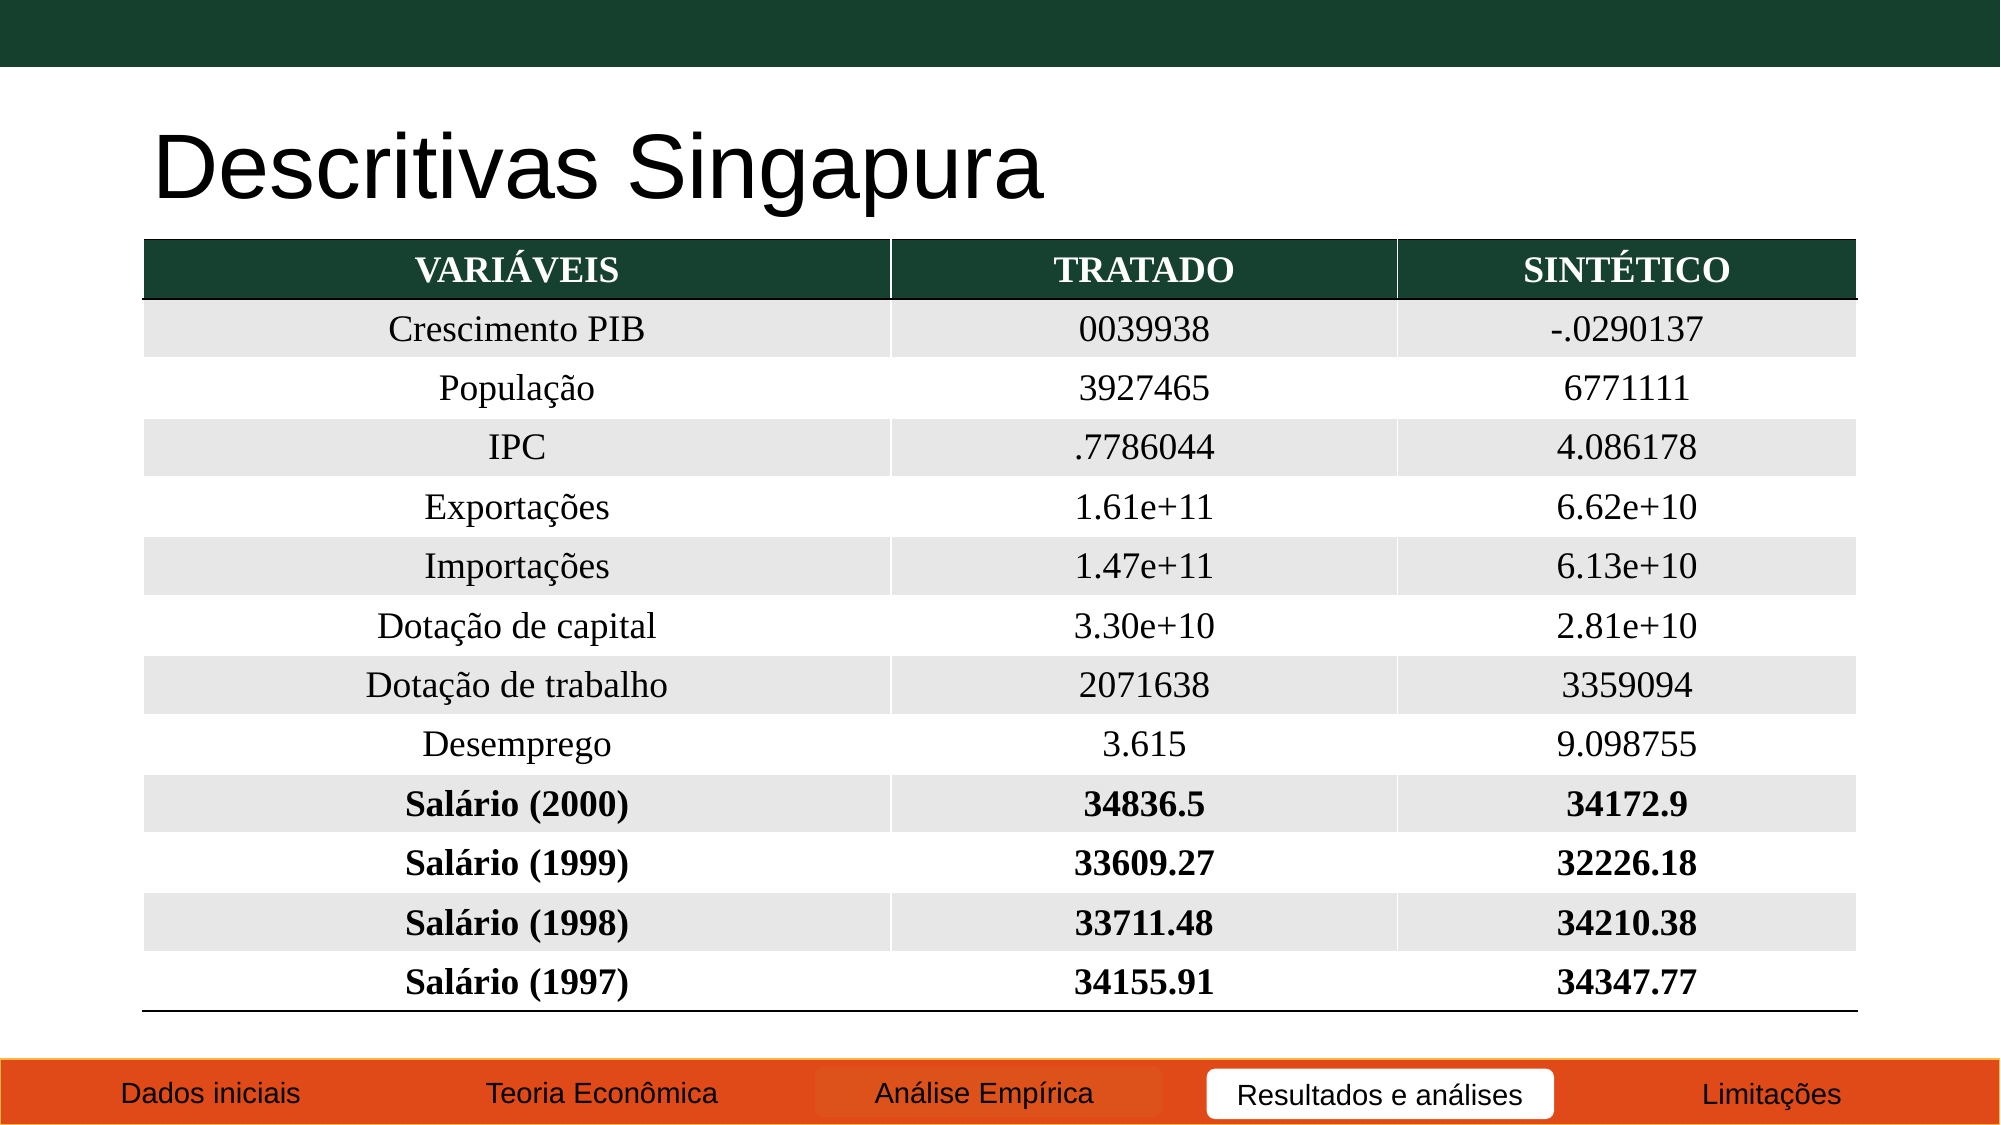

# Descritivas Singapura
| VARIÁVEIS | TRATADO | SINTÉTICO |
| --- | --- | --- |
| Crescimento PIB | 0039938 | -.0290137 |
| População | 3927465 | 6771111 |
| IPC | .7786044 | 4.086178 |
| Exportações | 1.61e+11 | 6.62e+10 |
| Importações | 1.47e+11 | 6.13e+10 |
| Dotação de capital | 3.30e+10 | 2.81e+10 |
| Dotação de trabalho | 2071638 | 3359094 |
| Desemprego | 3.615 | 9.098755 |
| Salário (2000) | 34836.5 | 34172.9 |
| Salário (1999) | 33609.27 | 32226.18 |
| Salário (1998) | 33711.48 | 34210.38 |
| Salário (1997) | 34155.91 | 34347.77 |

Teoria Econômica
Análise Empírica
Dados iniciais
Limitações
Resultados e análises